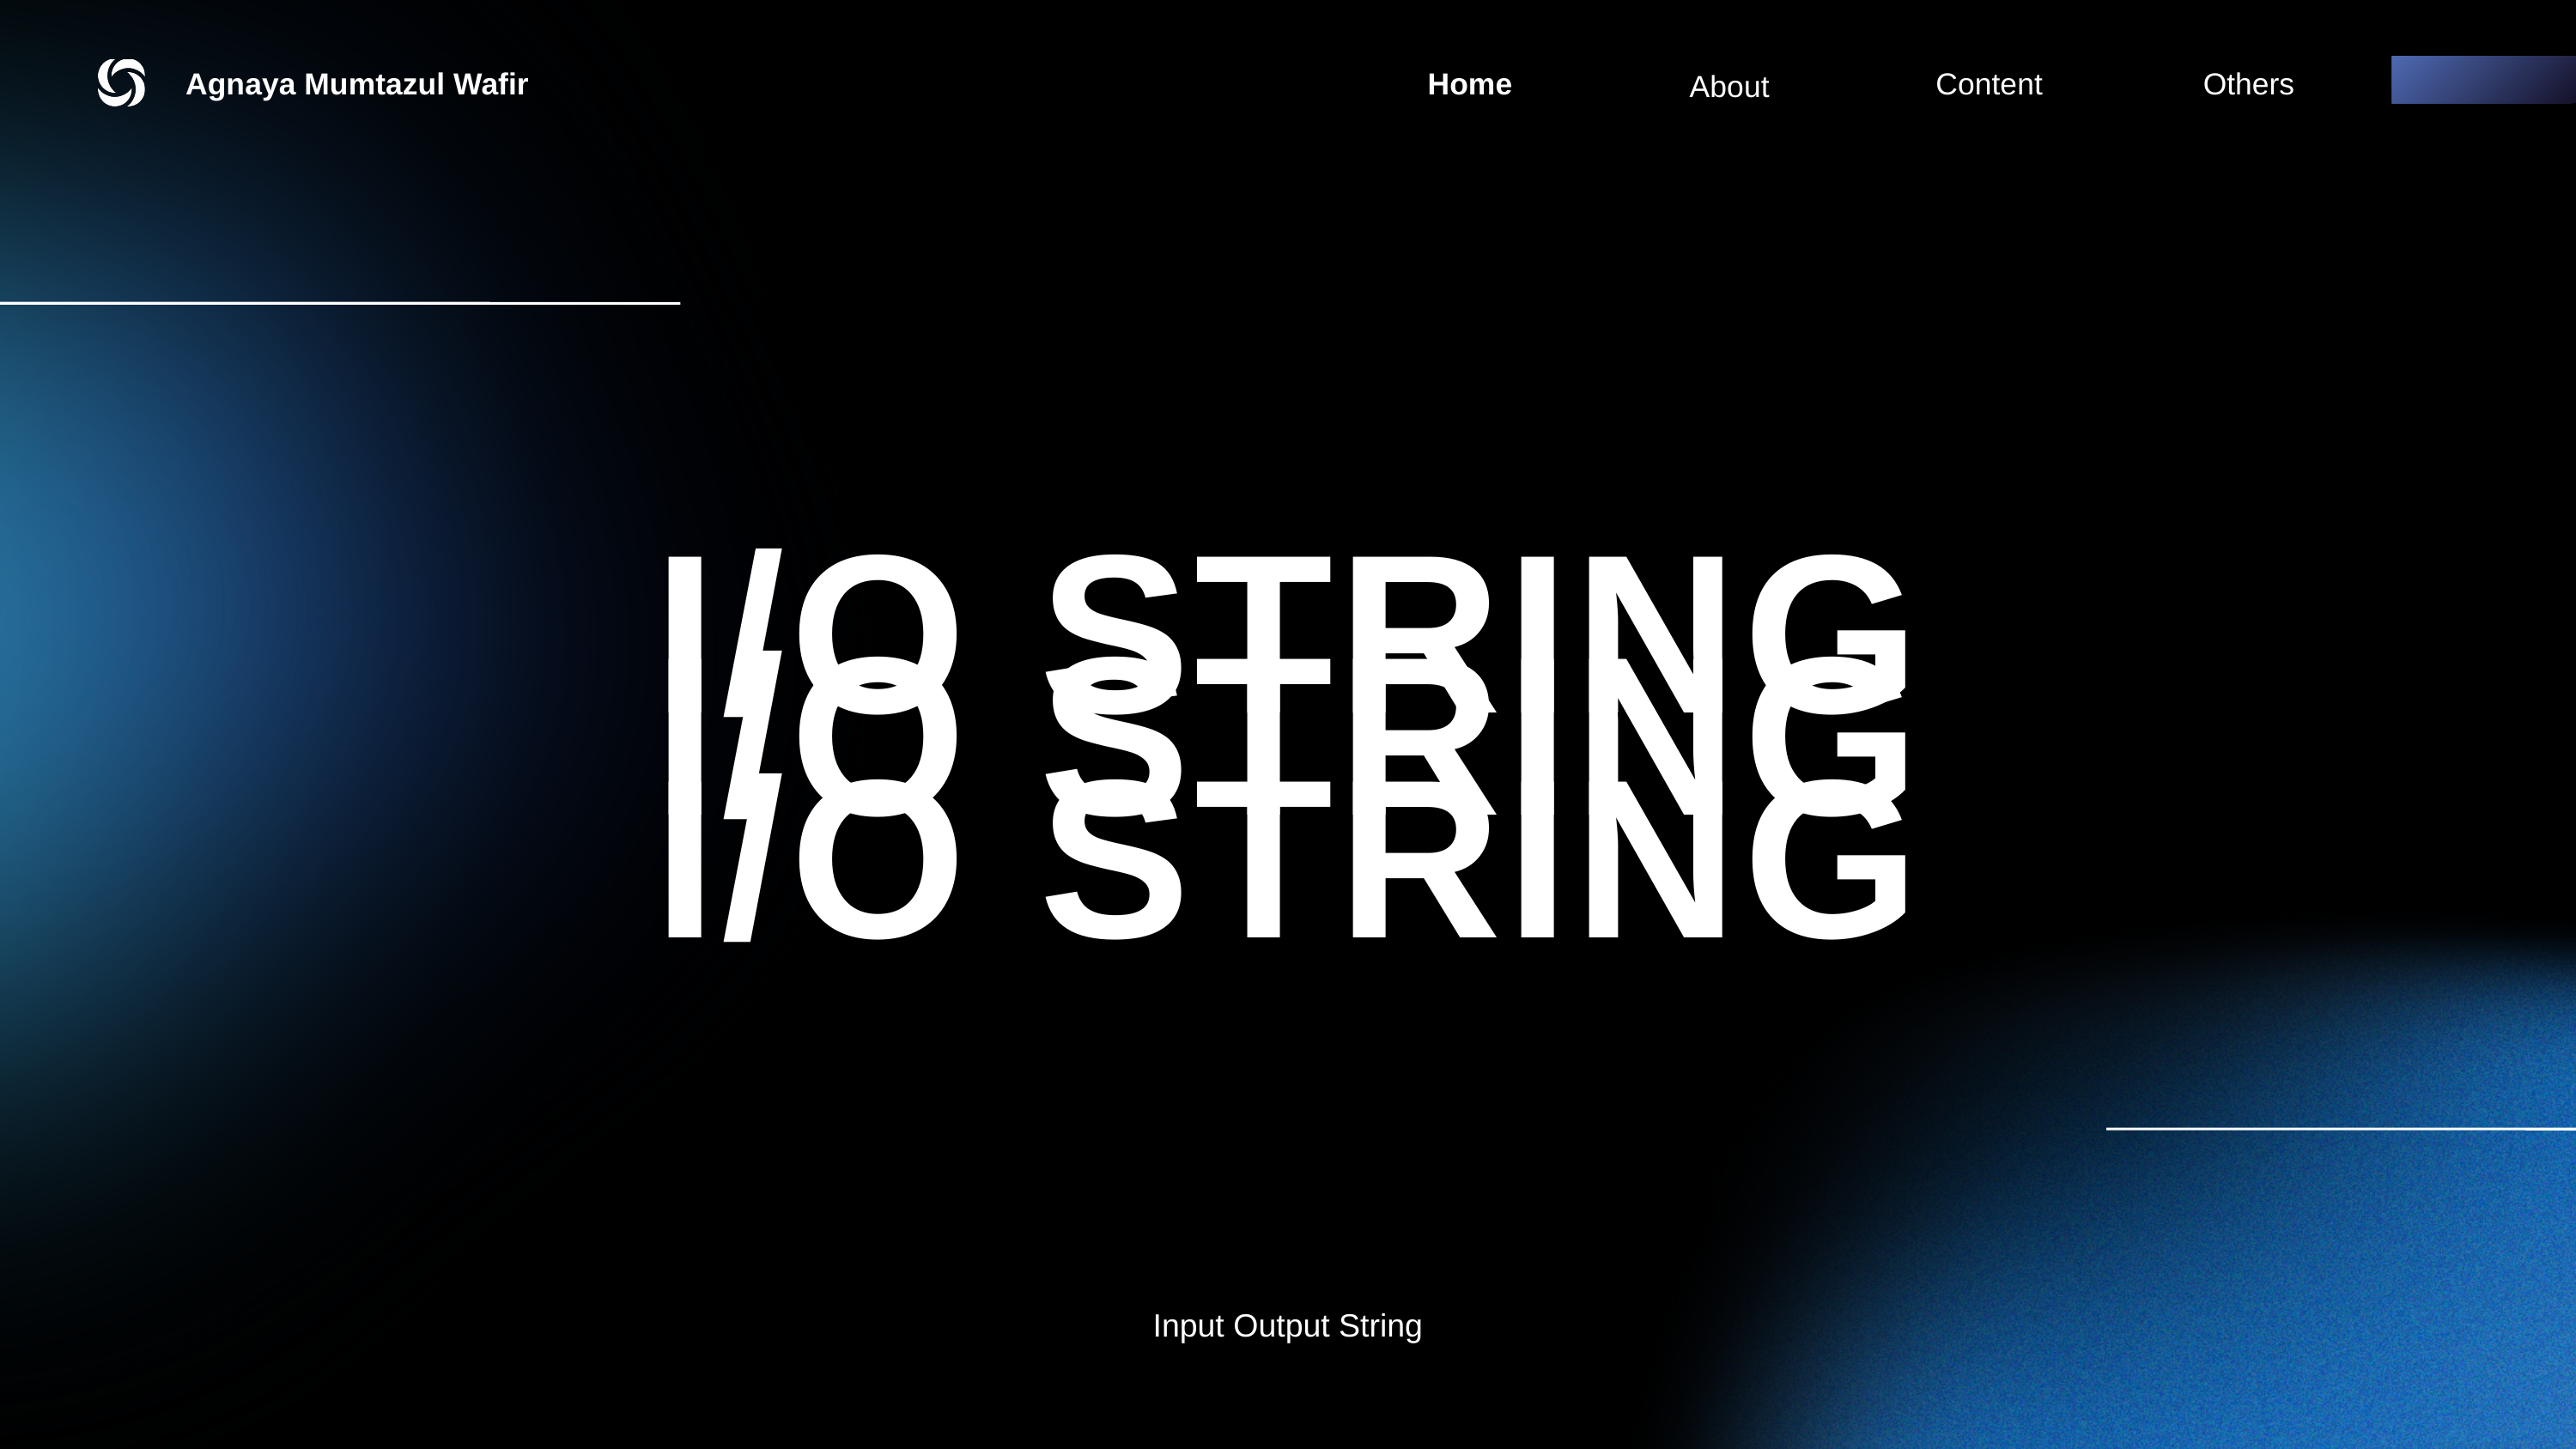

Agnaya Mumtazul Wafir
Home
Content
Others

About

I/O STRING
I/O STRING
I/O STRING

Input Output String